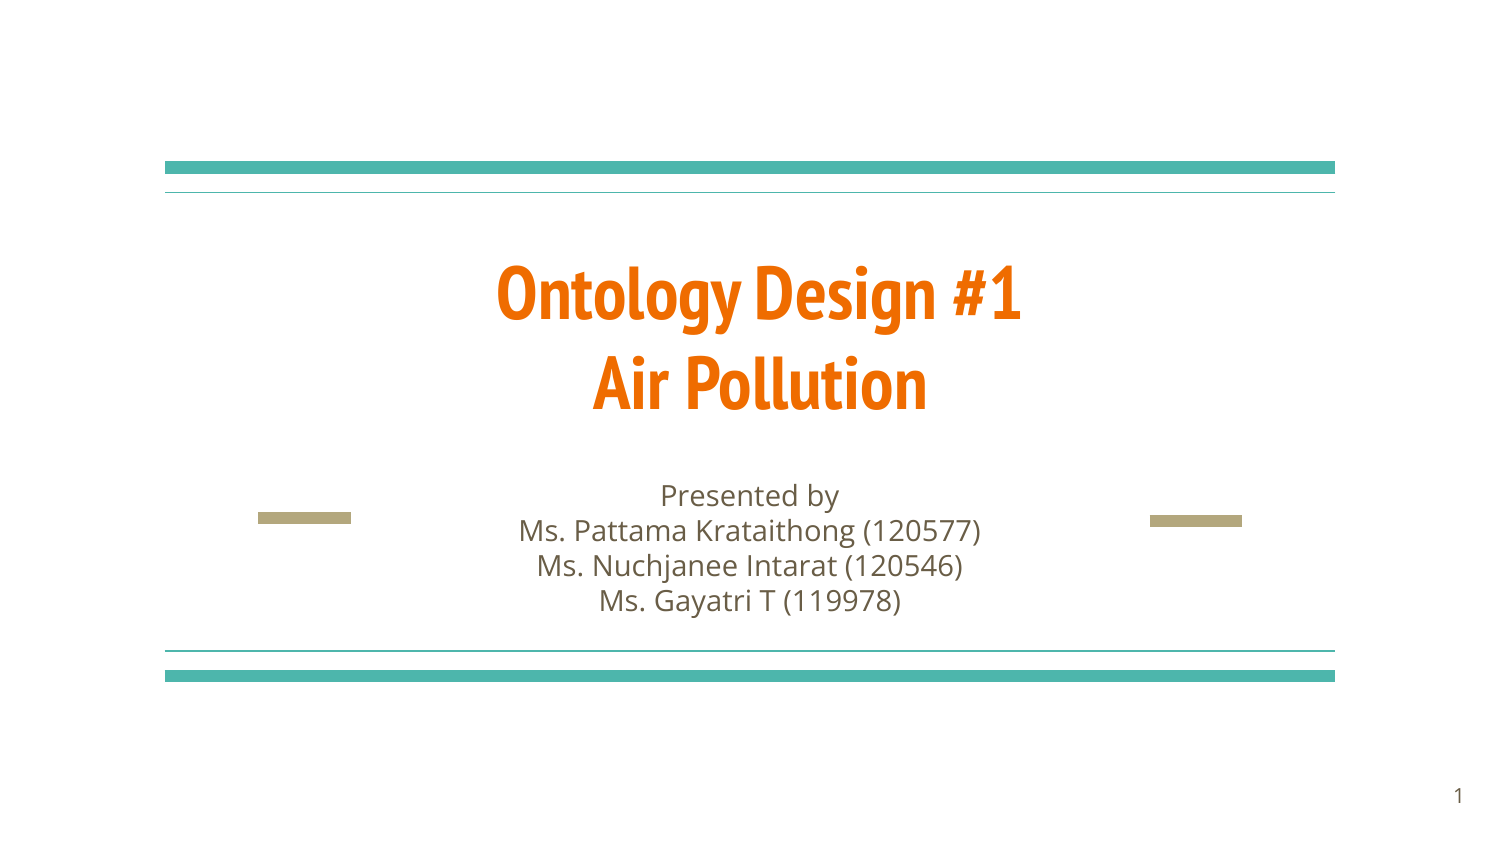

# Ontology Design #1
Air Pollution
Presented by
Ms. Pattama Krataithong (120577)
Ms. Nuchjanee Intarat (120546)
Ms. Gayatri T (119978)

1